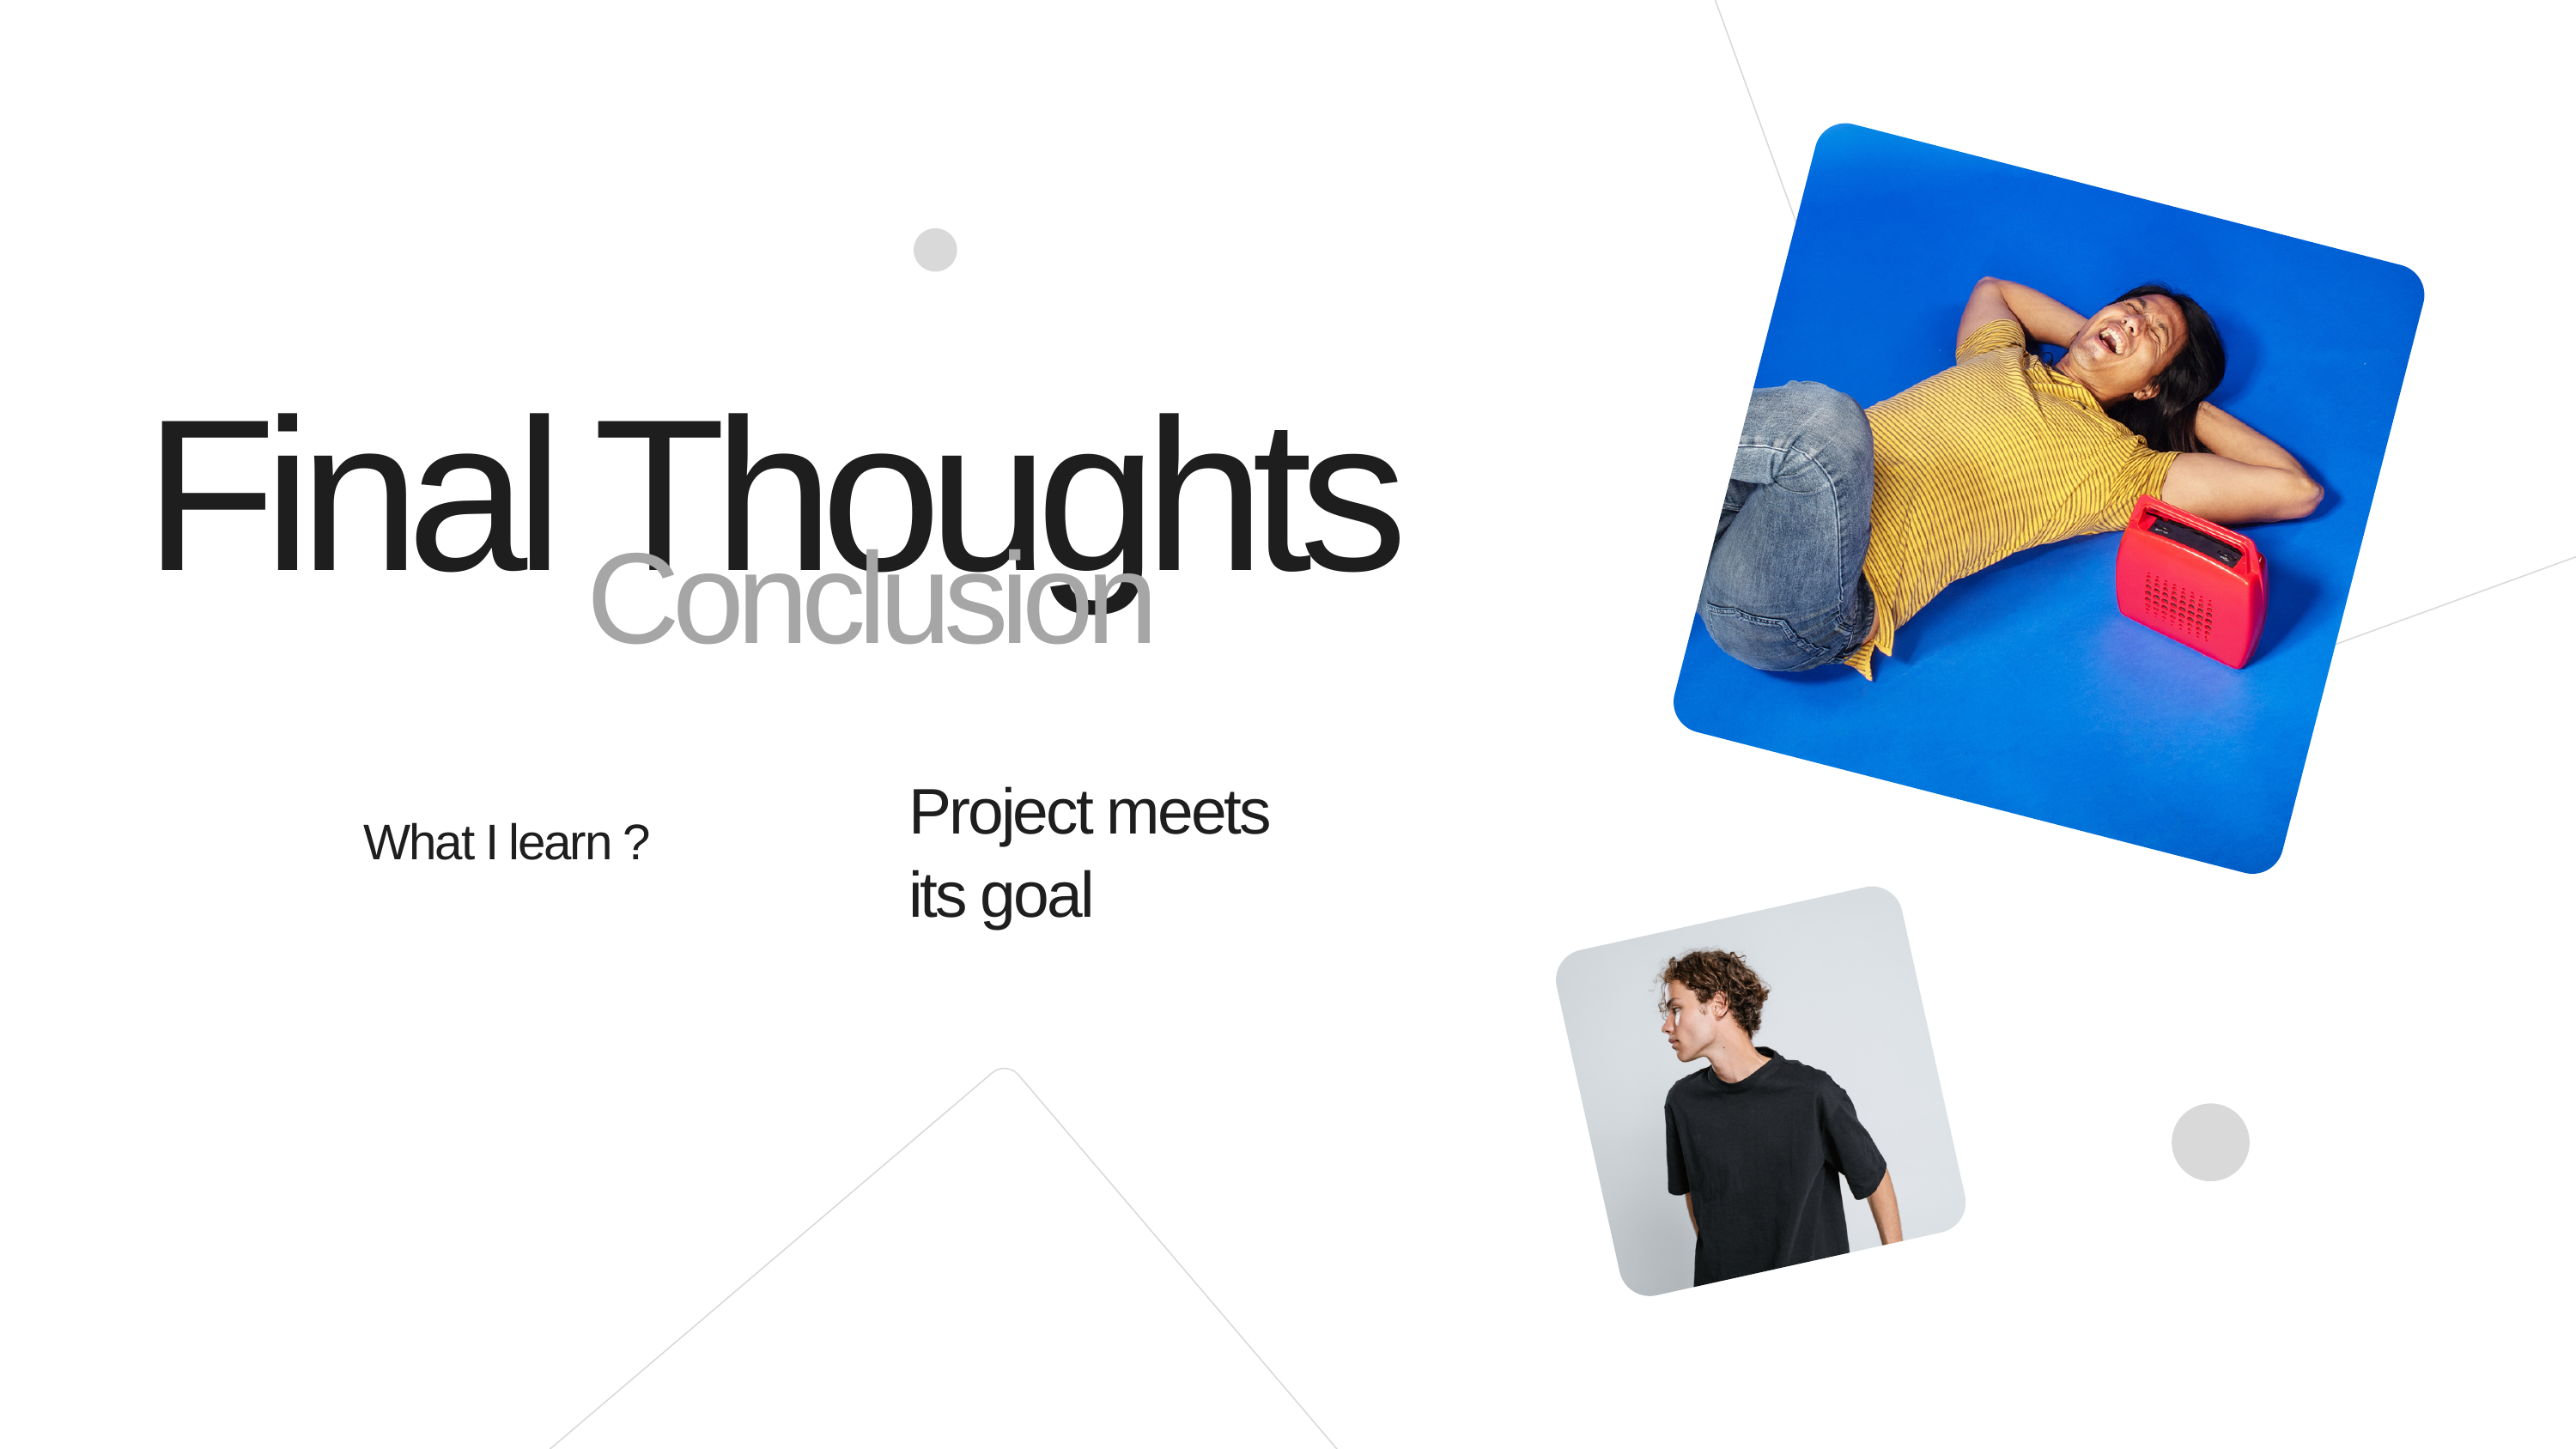

Final Thoughts
Conclusion
Project meets its goal
What I learn ?